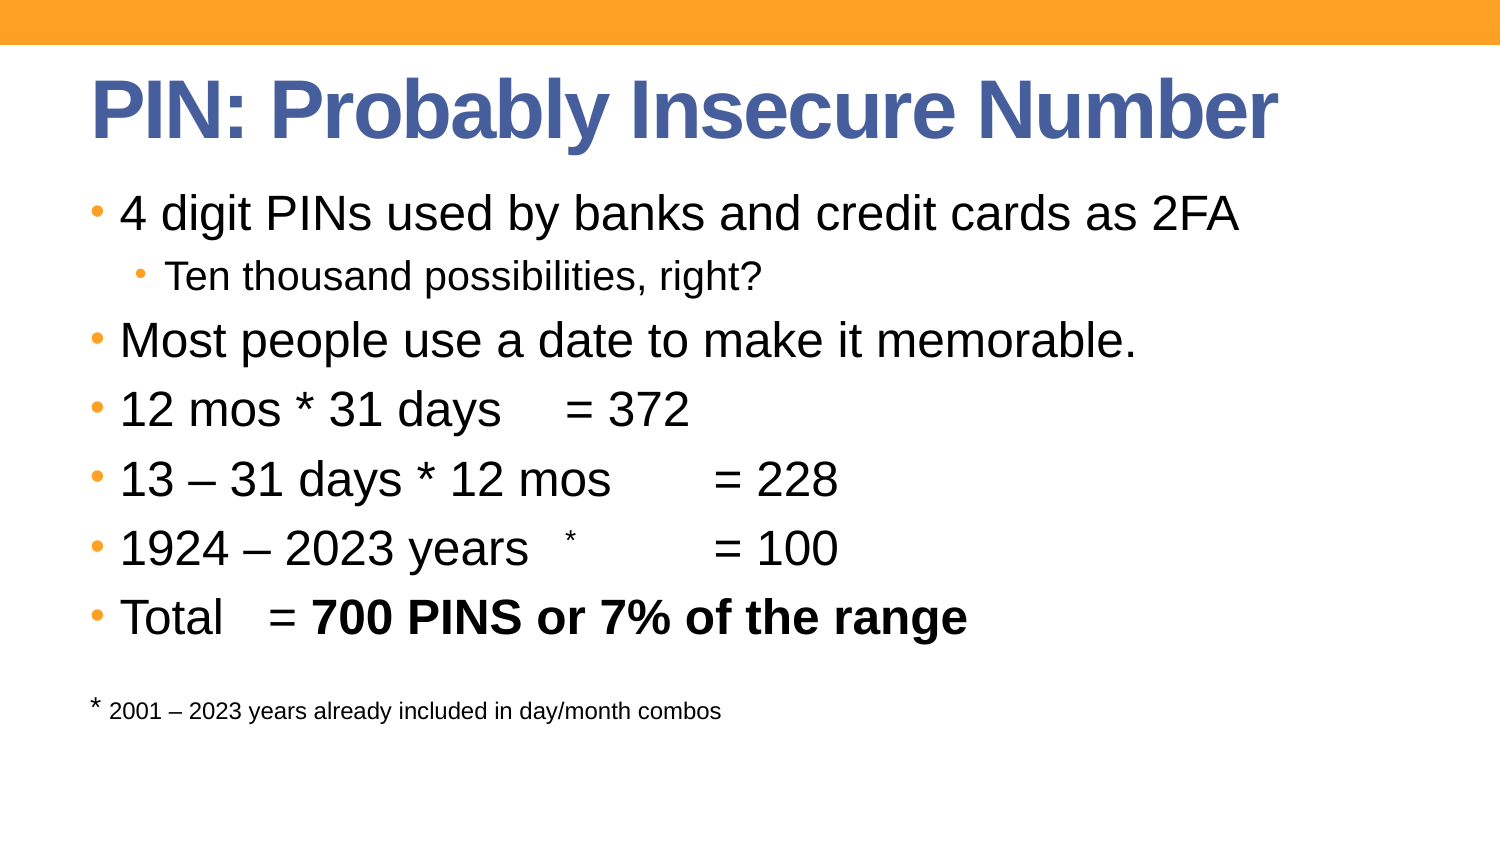

# PIN: Probably Insecure Number
4 digit PINs used by banks and credit cards as 2FA
Ten thousand possibilities, right?
Most people use a date to make it memorable.
12 mos * 31 days		= 372
13 – 31 days * 12 mos	= 228
1924 – 2023 years	*	= 100
Total 				= 700 PINS or 7% of the range
* 2001 – 2023 years already included in day/month combos